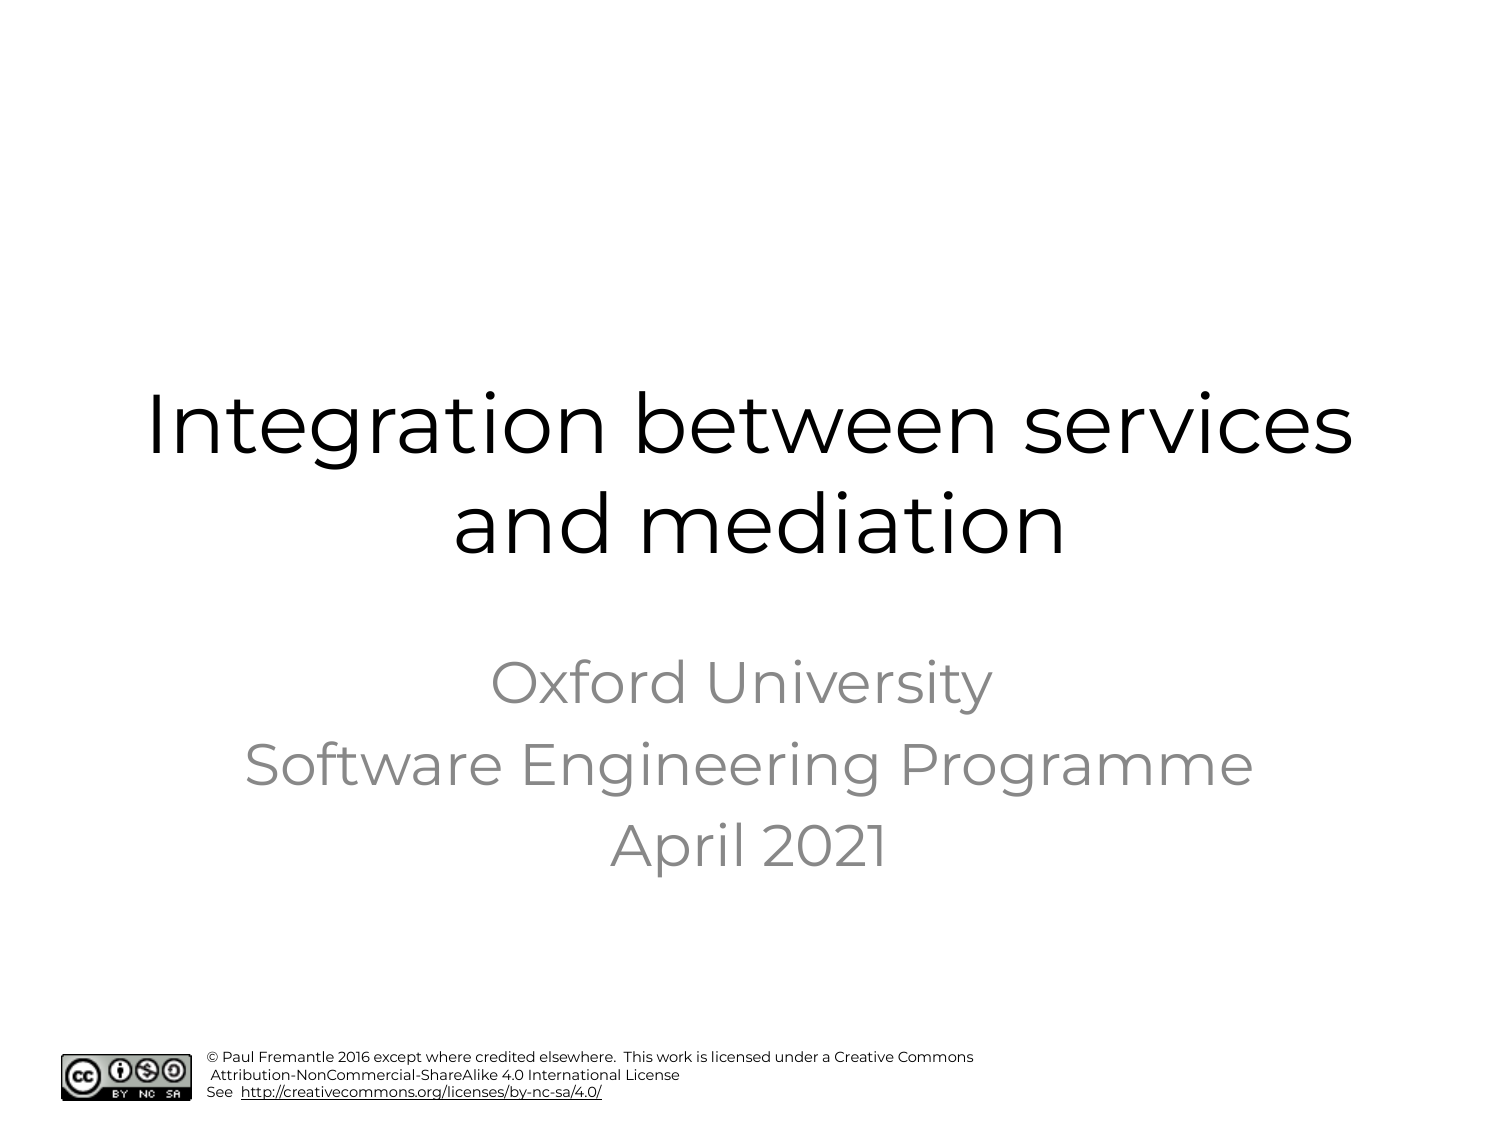

# Integration between services
 and mediation
Oxford University
Software Engineering Programme
April 2021